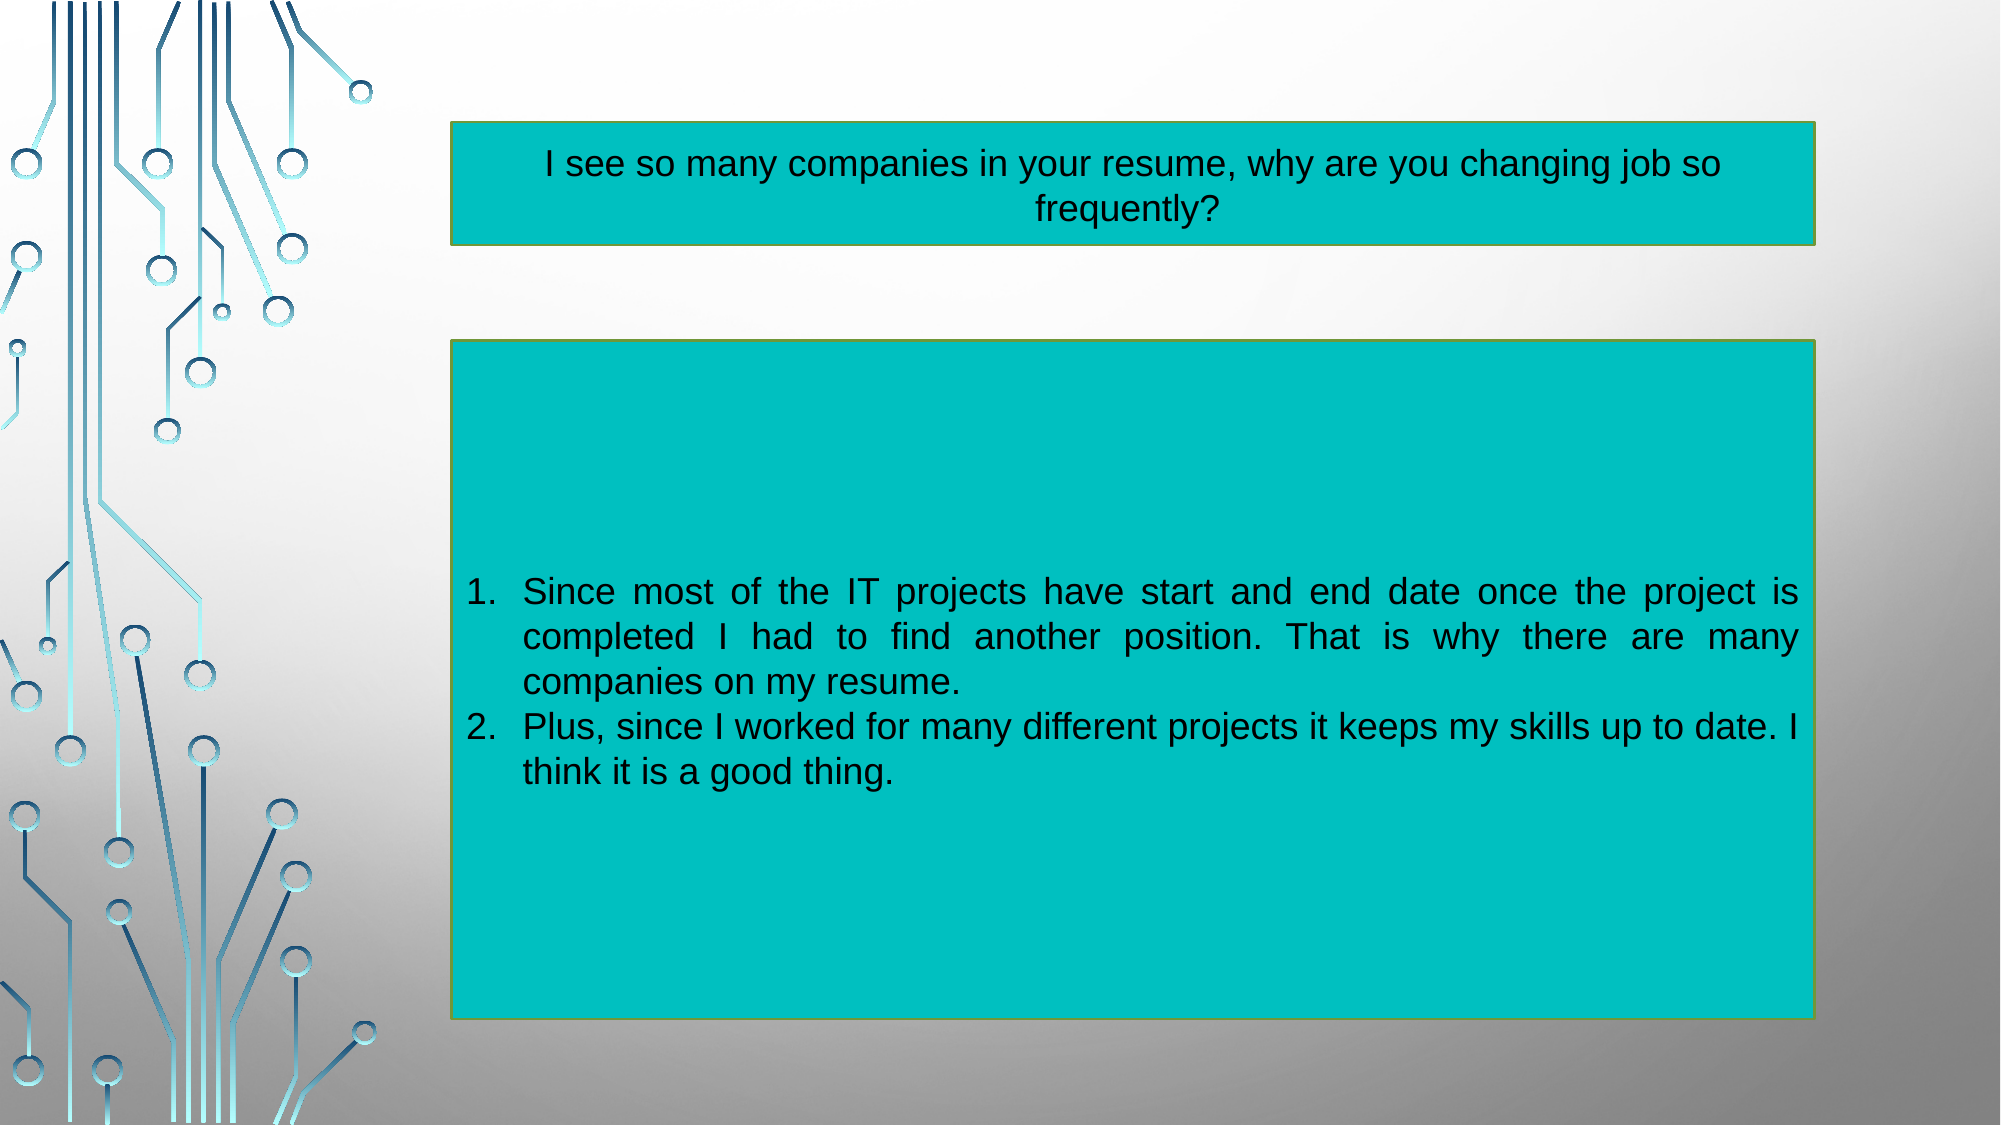

I see so many companies in your resume, why are you changing job so frequently?

Since most of the IT projects have start and end date once the project is completed I had to ﬁnd another position. That is why there are many companies on my resume.
Plus, since I worked for many different projects it keeps my skills up to date. I think it is a good thing.